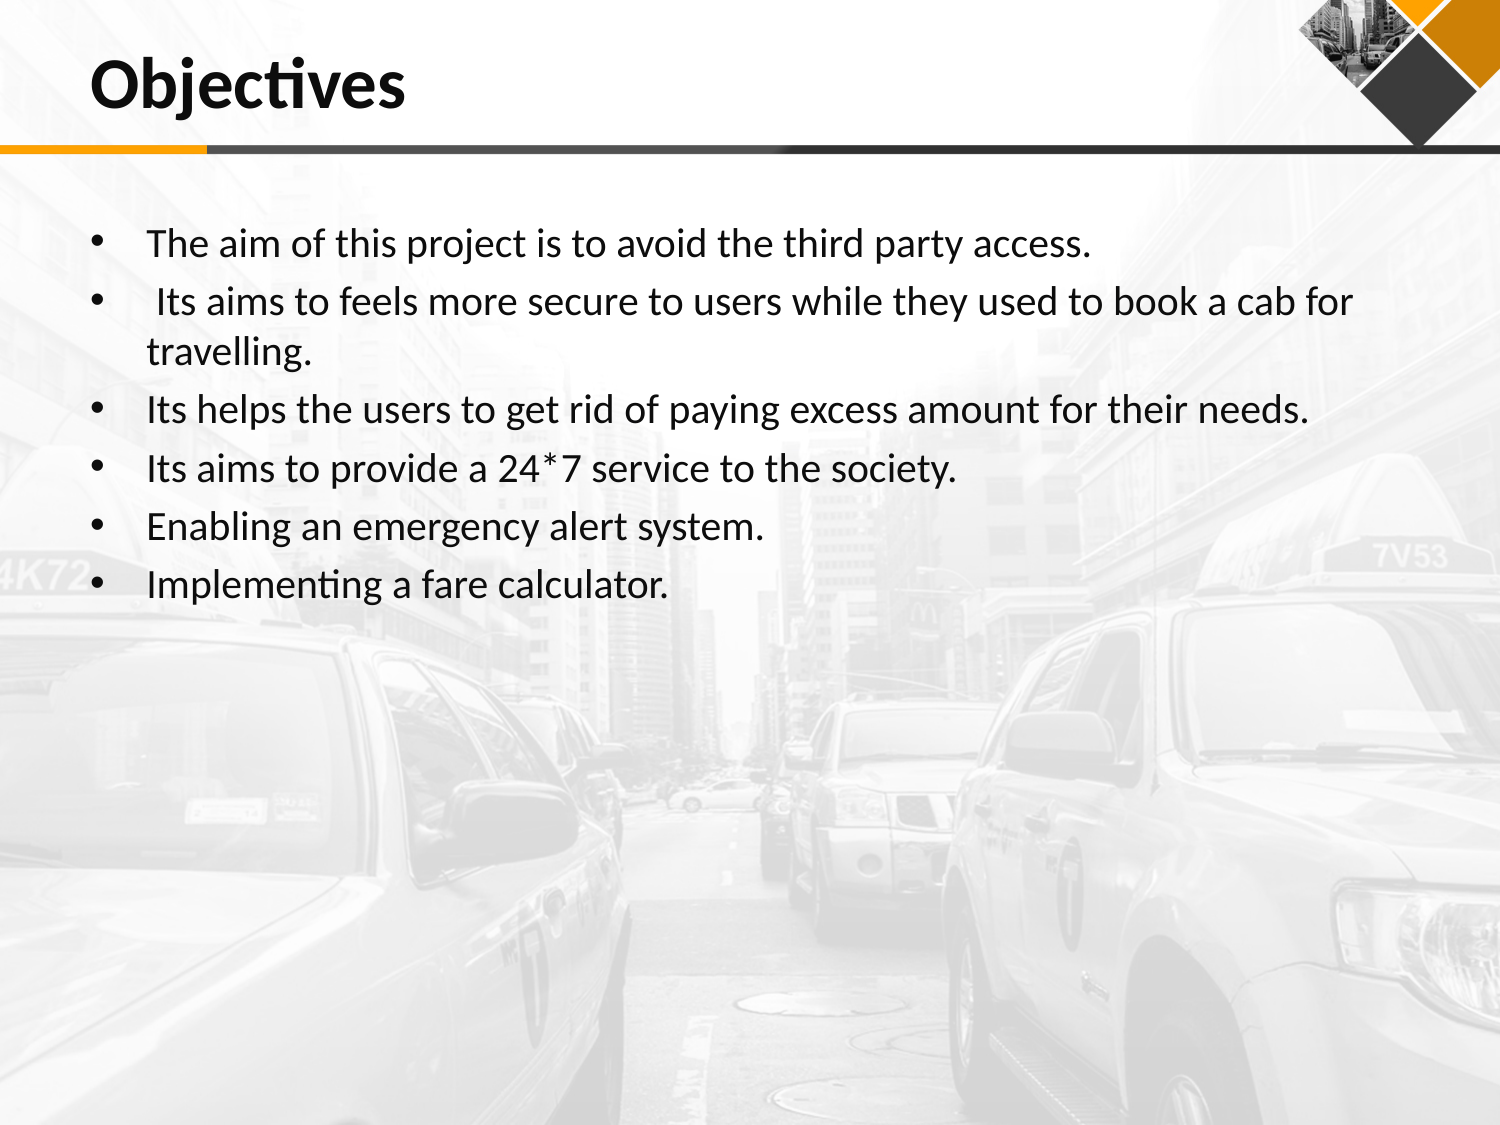

# Objectives
The aim of this project is to avoid the third party access.
 Its aims to feels more secure to users while they used to book a cab for travelling.
Its helps the users to get rid of paying excess amount for their needs.
Its aims to provide a 24*7 service to the society.
Enabling an emergency alert system.
Implementing a fare calculator.